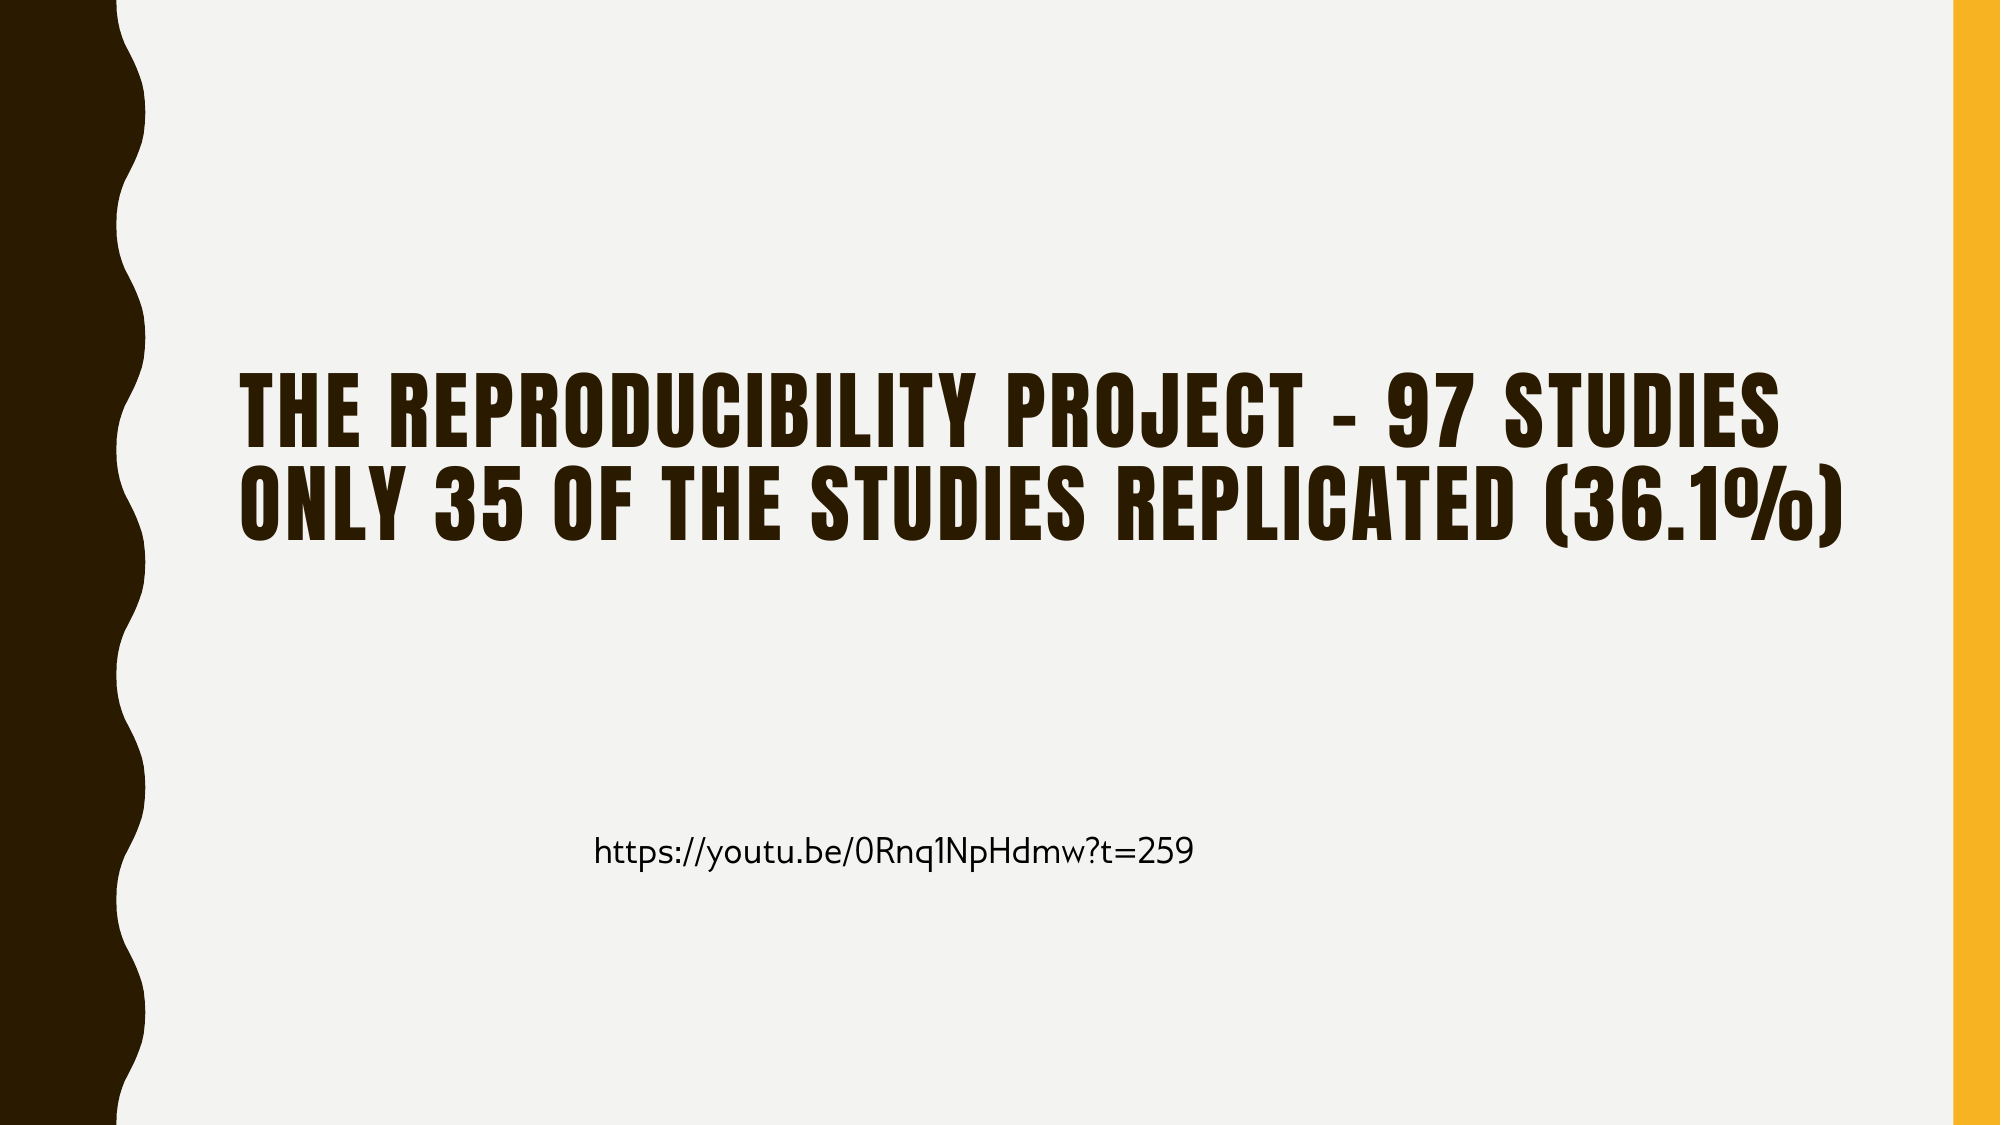

# The Reproducibility Project - 97 studies only 35 of the studies replicated (36.1%)
https://youtu.be/0Rnq1NpHdmw?t=259